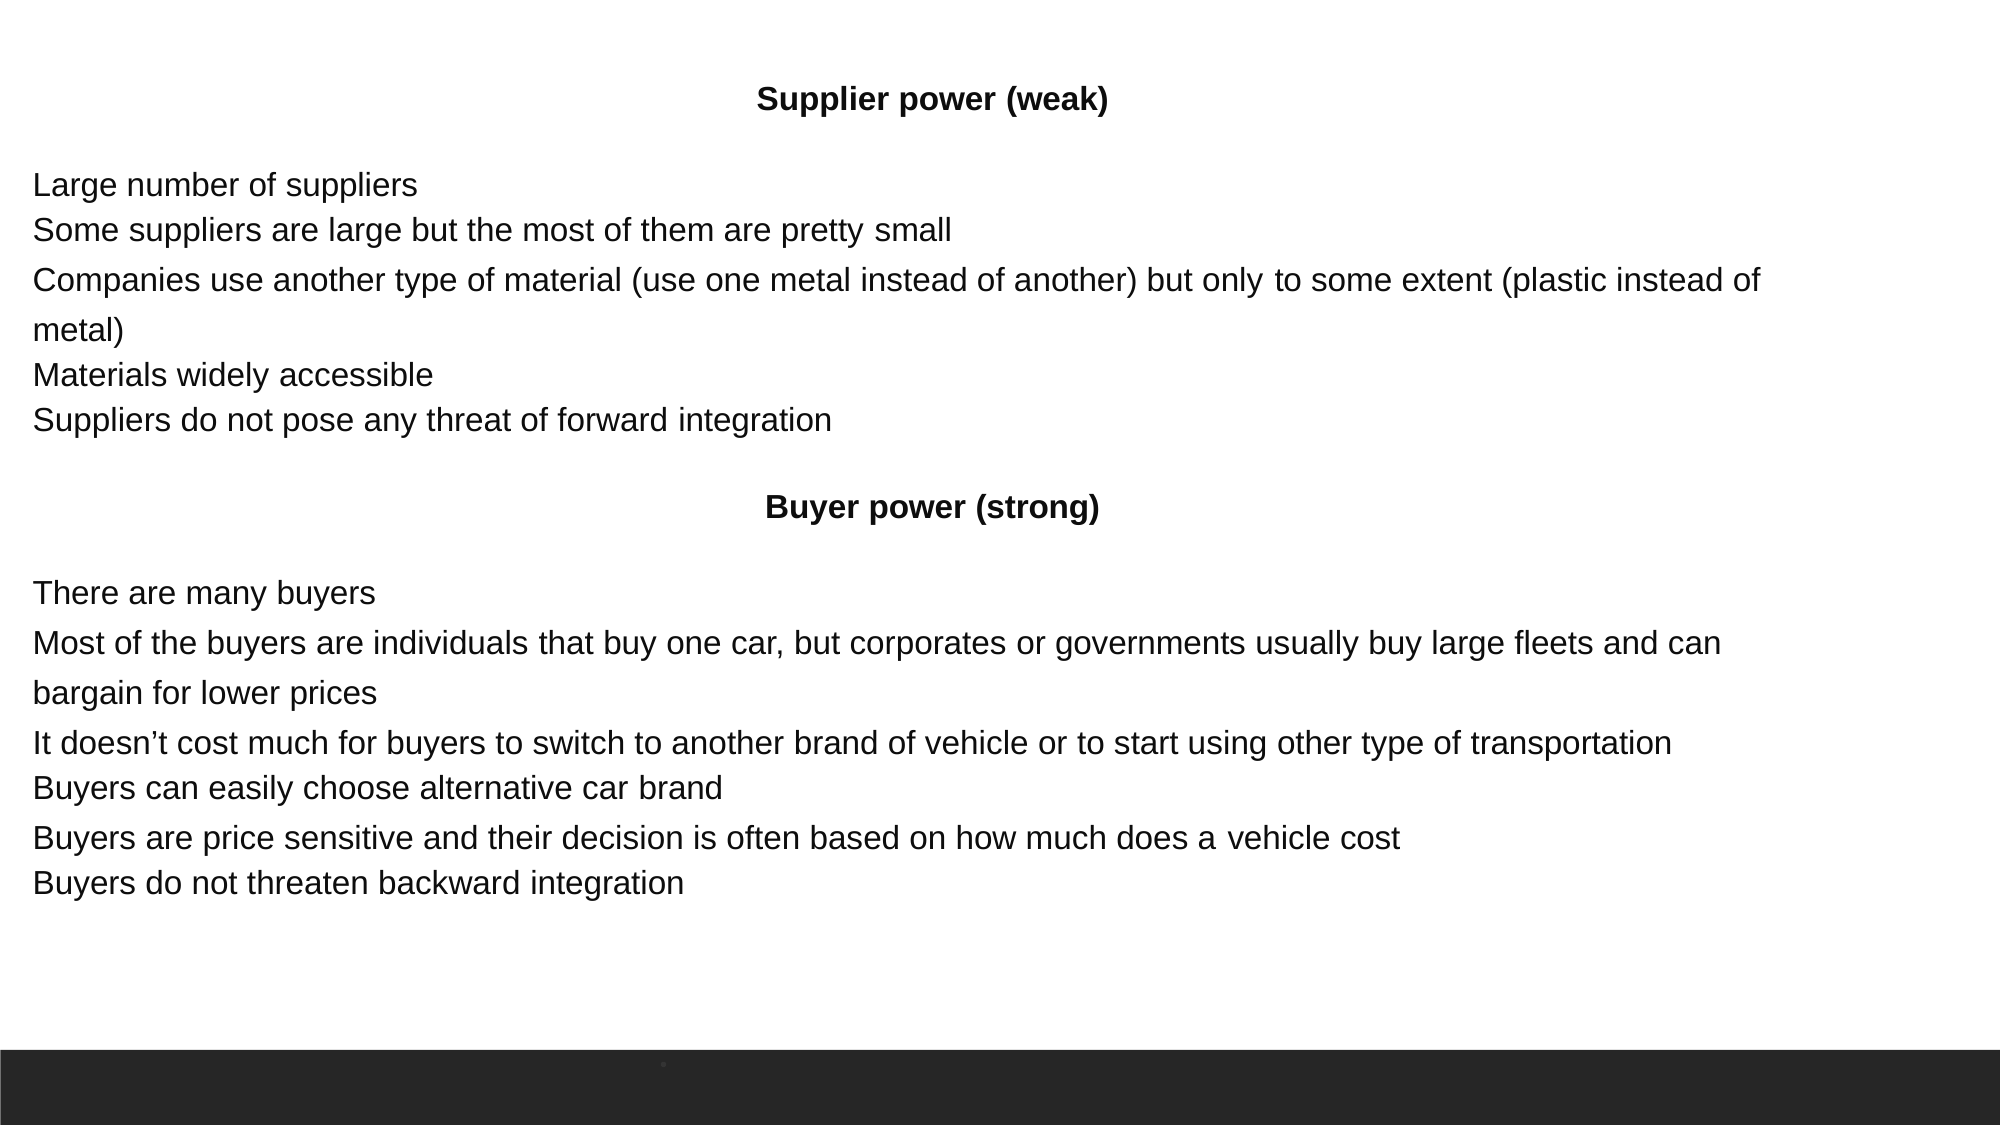

Supplier power (weak)

Large number of suppliers
Some suppliers are large but the most of them are pretty small
Companies use another type of material (use one metal instead of another) but only to some extent (plastic instead of metal)
Materials widely accessible
Suppliers do not pose any threat of forward integration

Buyer power (strong)

There are many buyers
Most of the buyers are individuals that buy one car, but corporates or governments usually buy large fleets and can bargain for lower prices
It doesn’t cost much for buyers to switch to another brand of vehicle or to start using other type of transportation
Buyers can easily choose alternative car brand
Buyers are price sensitive and their decision is often based on how much does a vehicle cost
Buyers do not threaten backward integration

78/8